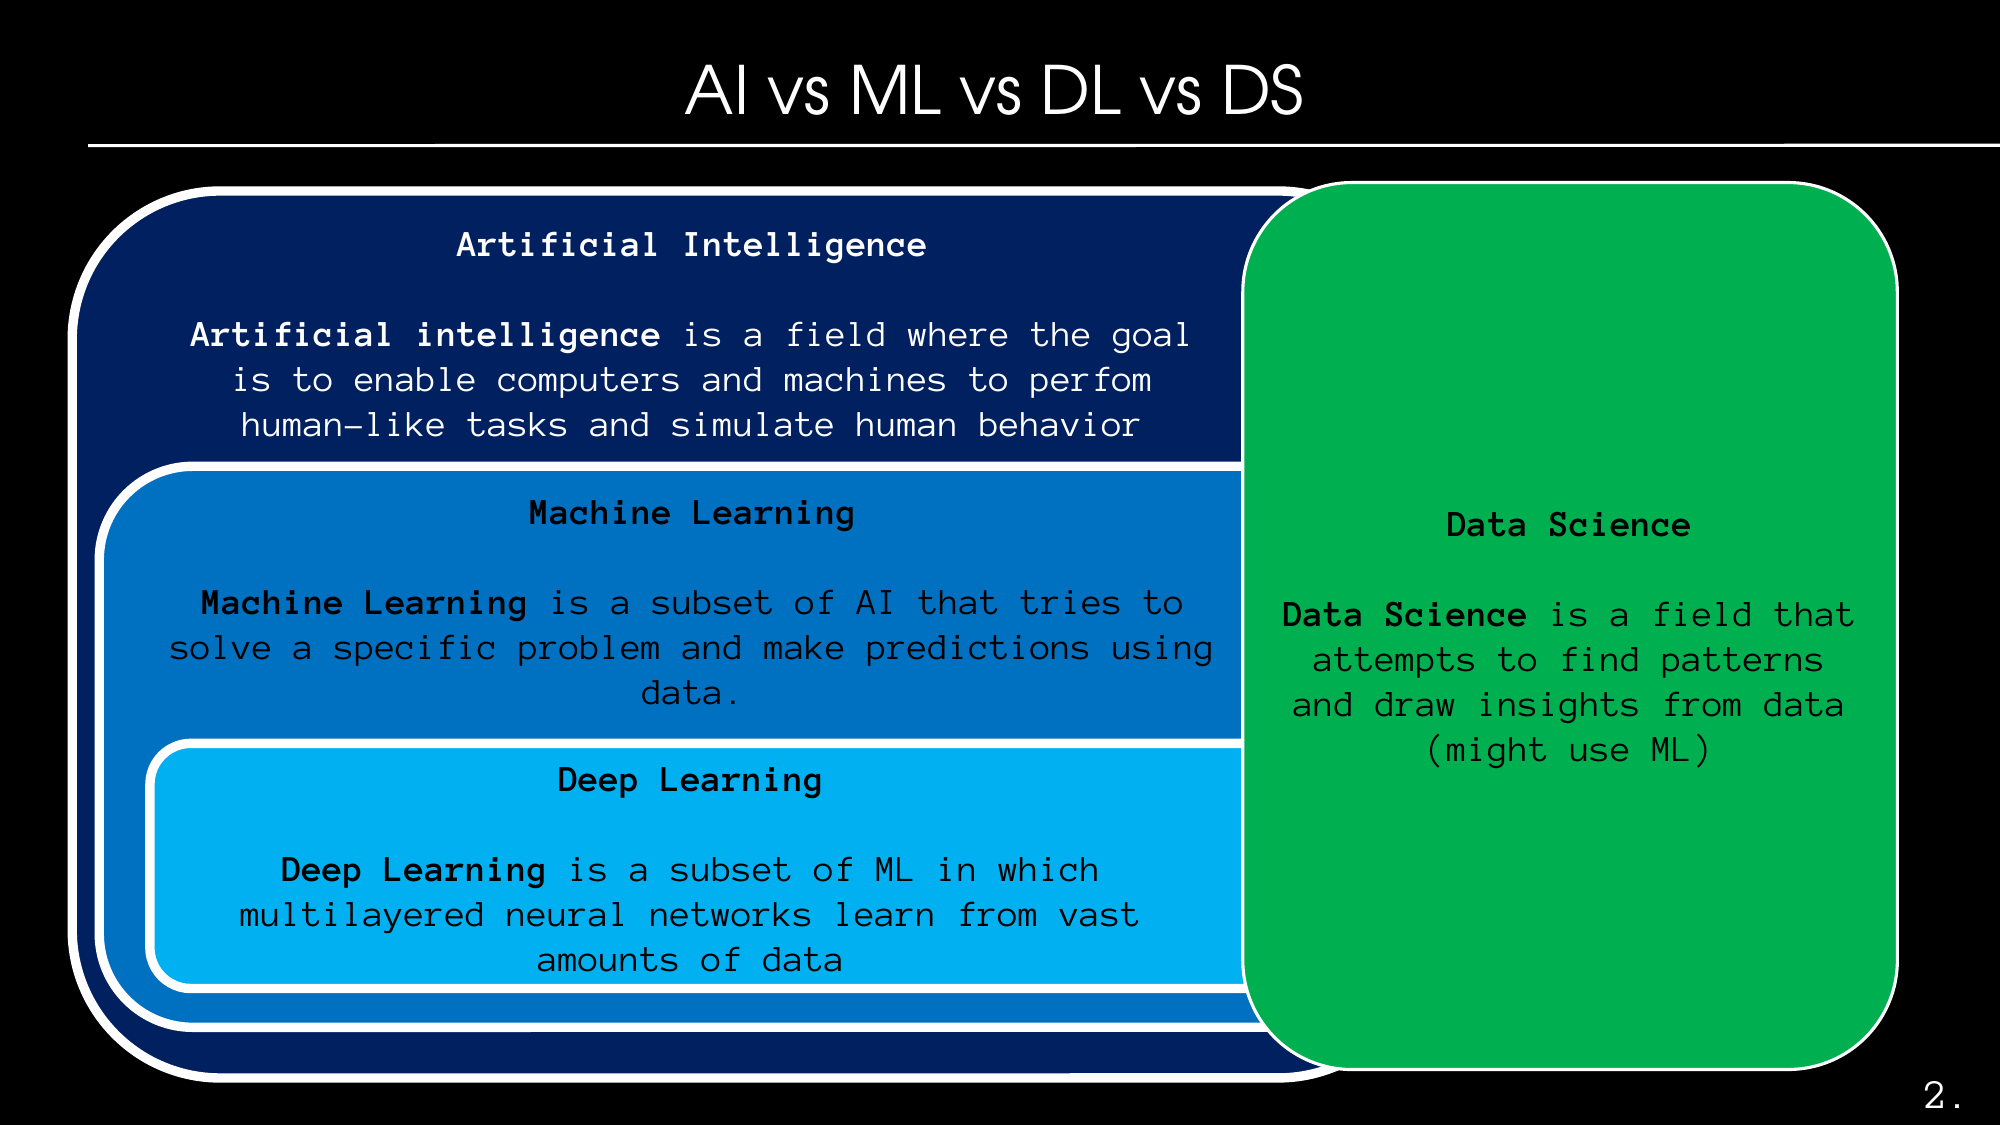

AI vs ML vs DL vs DS

Artificial Intelligence

Artificial intelligence is a field where the goal is to enable computers and machines to perfom human-like tasks and simulate human behavior

Machine Learning

Machine Learning is a subset of AI that tries to solve a specific problem and make predictions using data.
Data Science

Data Science is a field that attempts to find patterns and draw insights from data (might use ML)

Deep Learning

Deep Learning is a subset of ML in which multilayered neural networks learn from vast amounts of data
2.